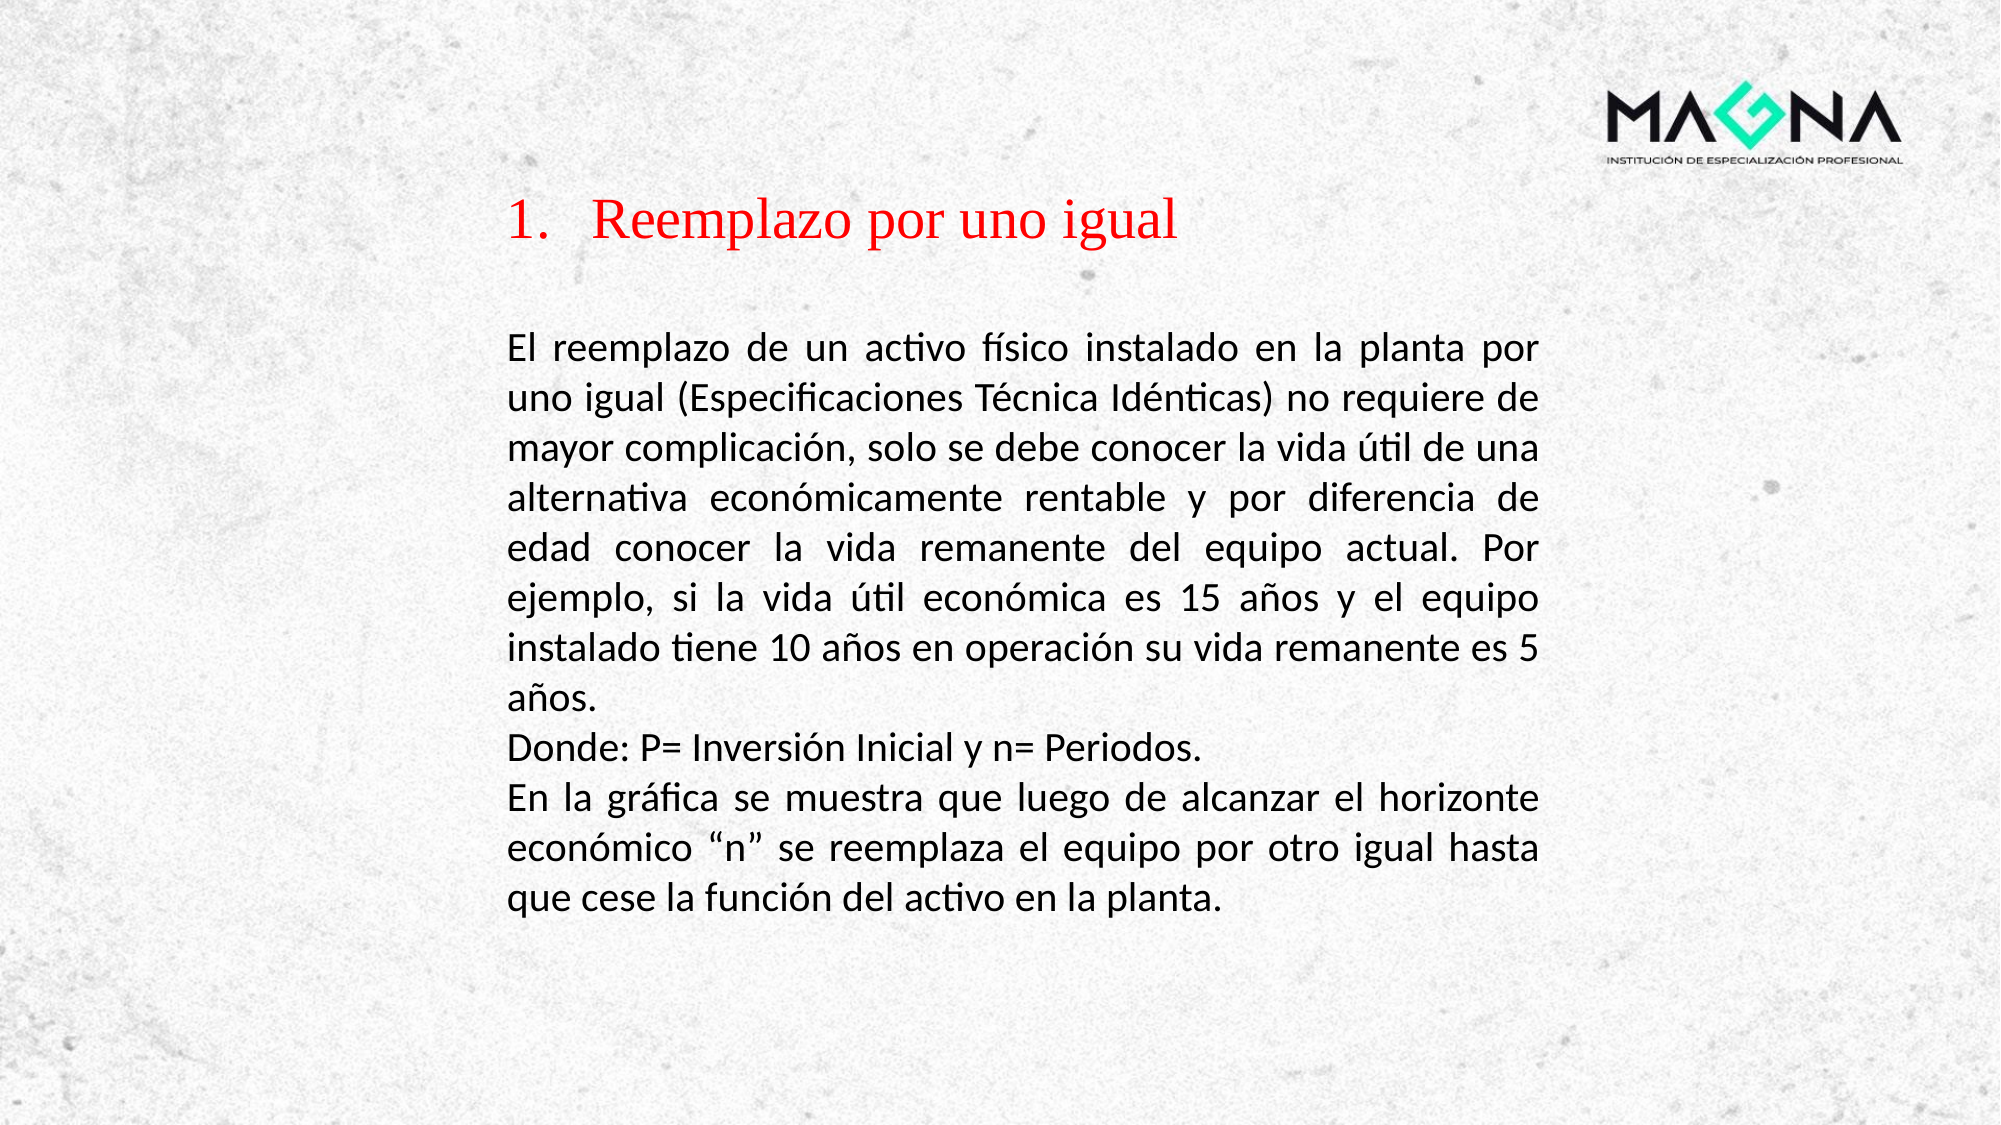

Reemplazo por uno igual

El reemplazo de un activo físico instalado en la planta por uno igual (Especificaciones Técnica Idénticas) no requiere de mayor complicación, solo se debe conocer la vida útil de una alternativa económicamente rentable y por diferencia de edad conocer la vida remanente del equipo actual. Por ejemplo, si la vida útil económica es 15 años y el equipo instalado tiene 10 años en operación su vida remanente es 5 años.
Donde: P= Inversión Inicial y n= Periodos.
En la gráfica se muestra que luego de alcanzar el horizonte económico “n” se reemplaza el equipo por otro igual hasta que cese la función del activo en la planta.